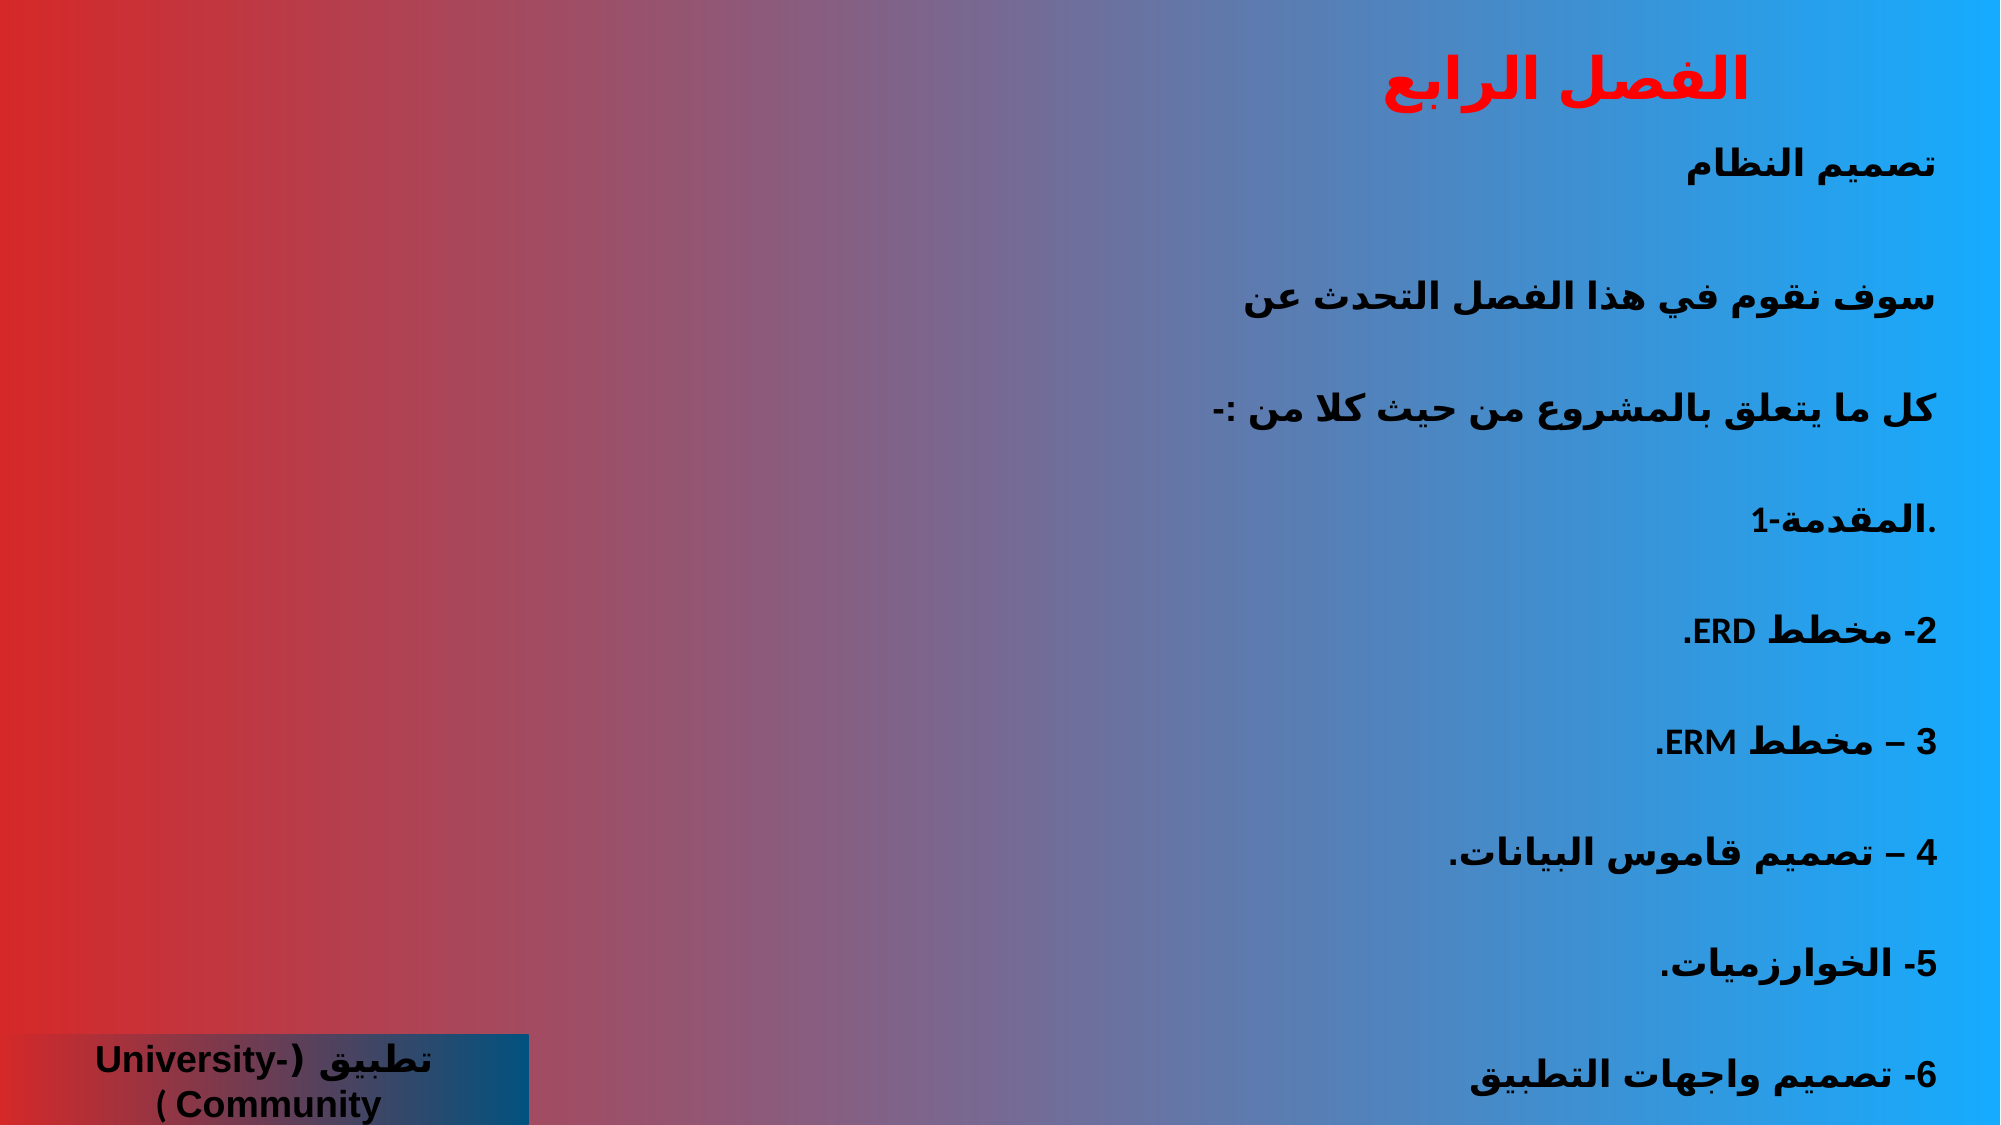

الفصل الرابع
تصميم النظام
سوف نقوم في هذا الفصل التحدث عن كل ما يتعلق بالمشروع من حيث كلا من :-
1-المقدمة.
2- مخطط ERD.
3 – مخطط ERM.
4 – تصميم قاموس البيانات.
5- الخوارزميات.
6- تصميم واجهات التطبيق
تطبيق (University-Community )